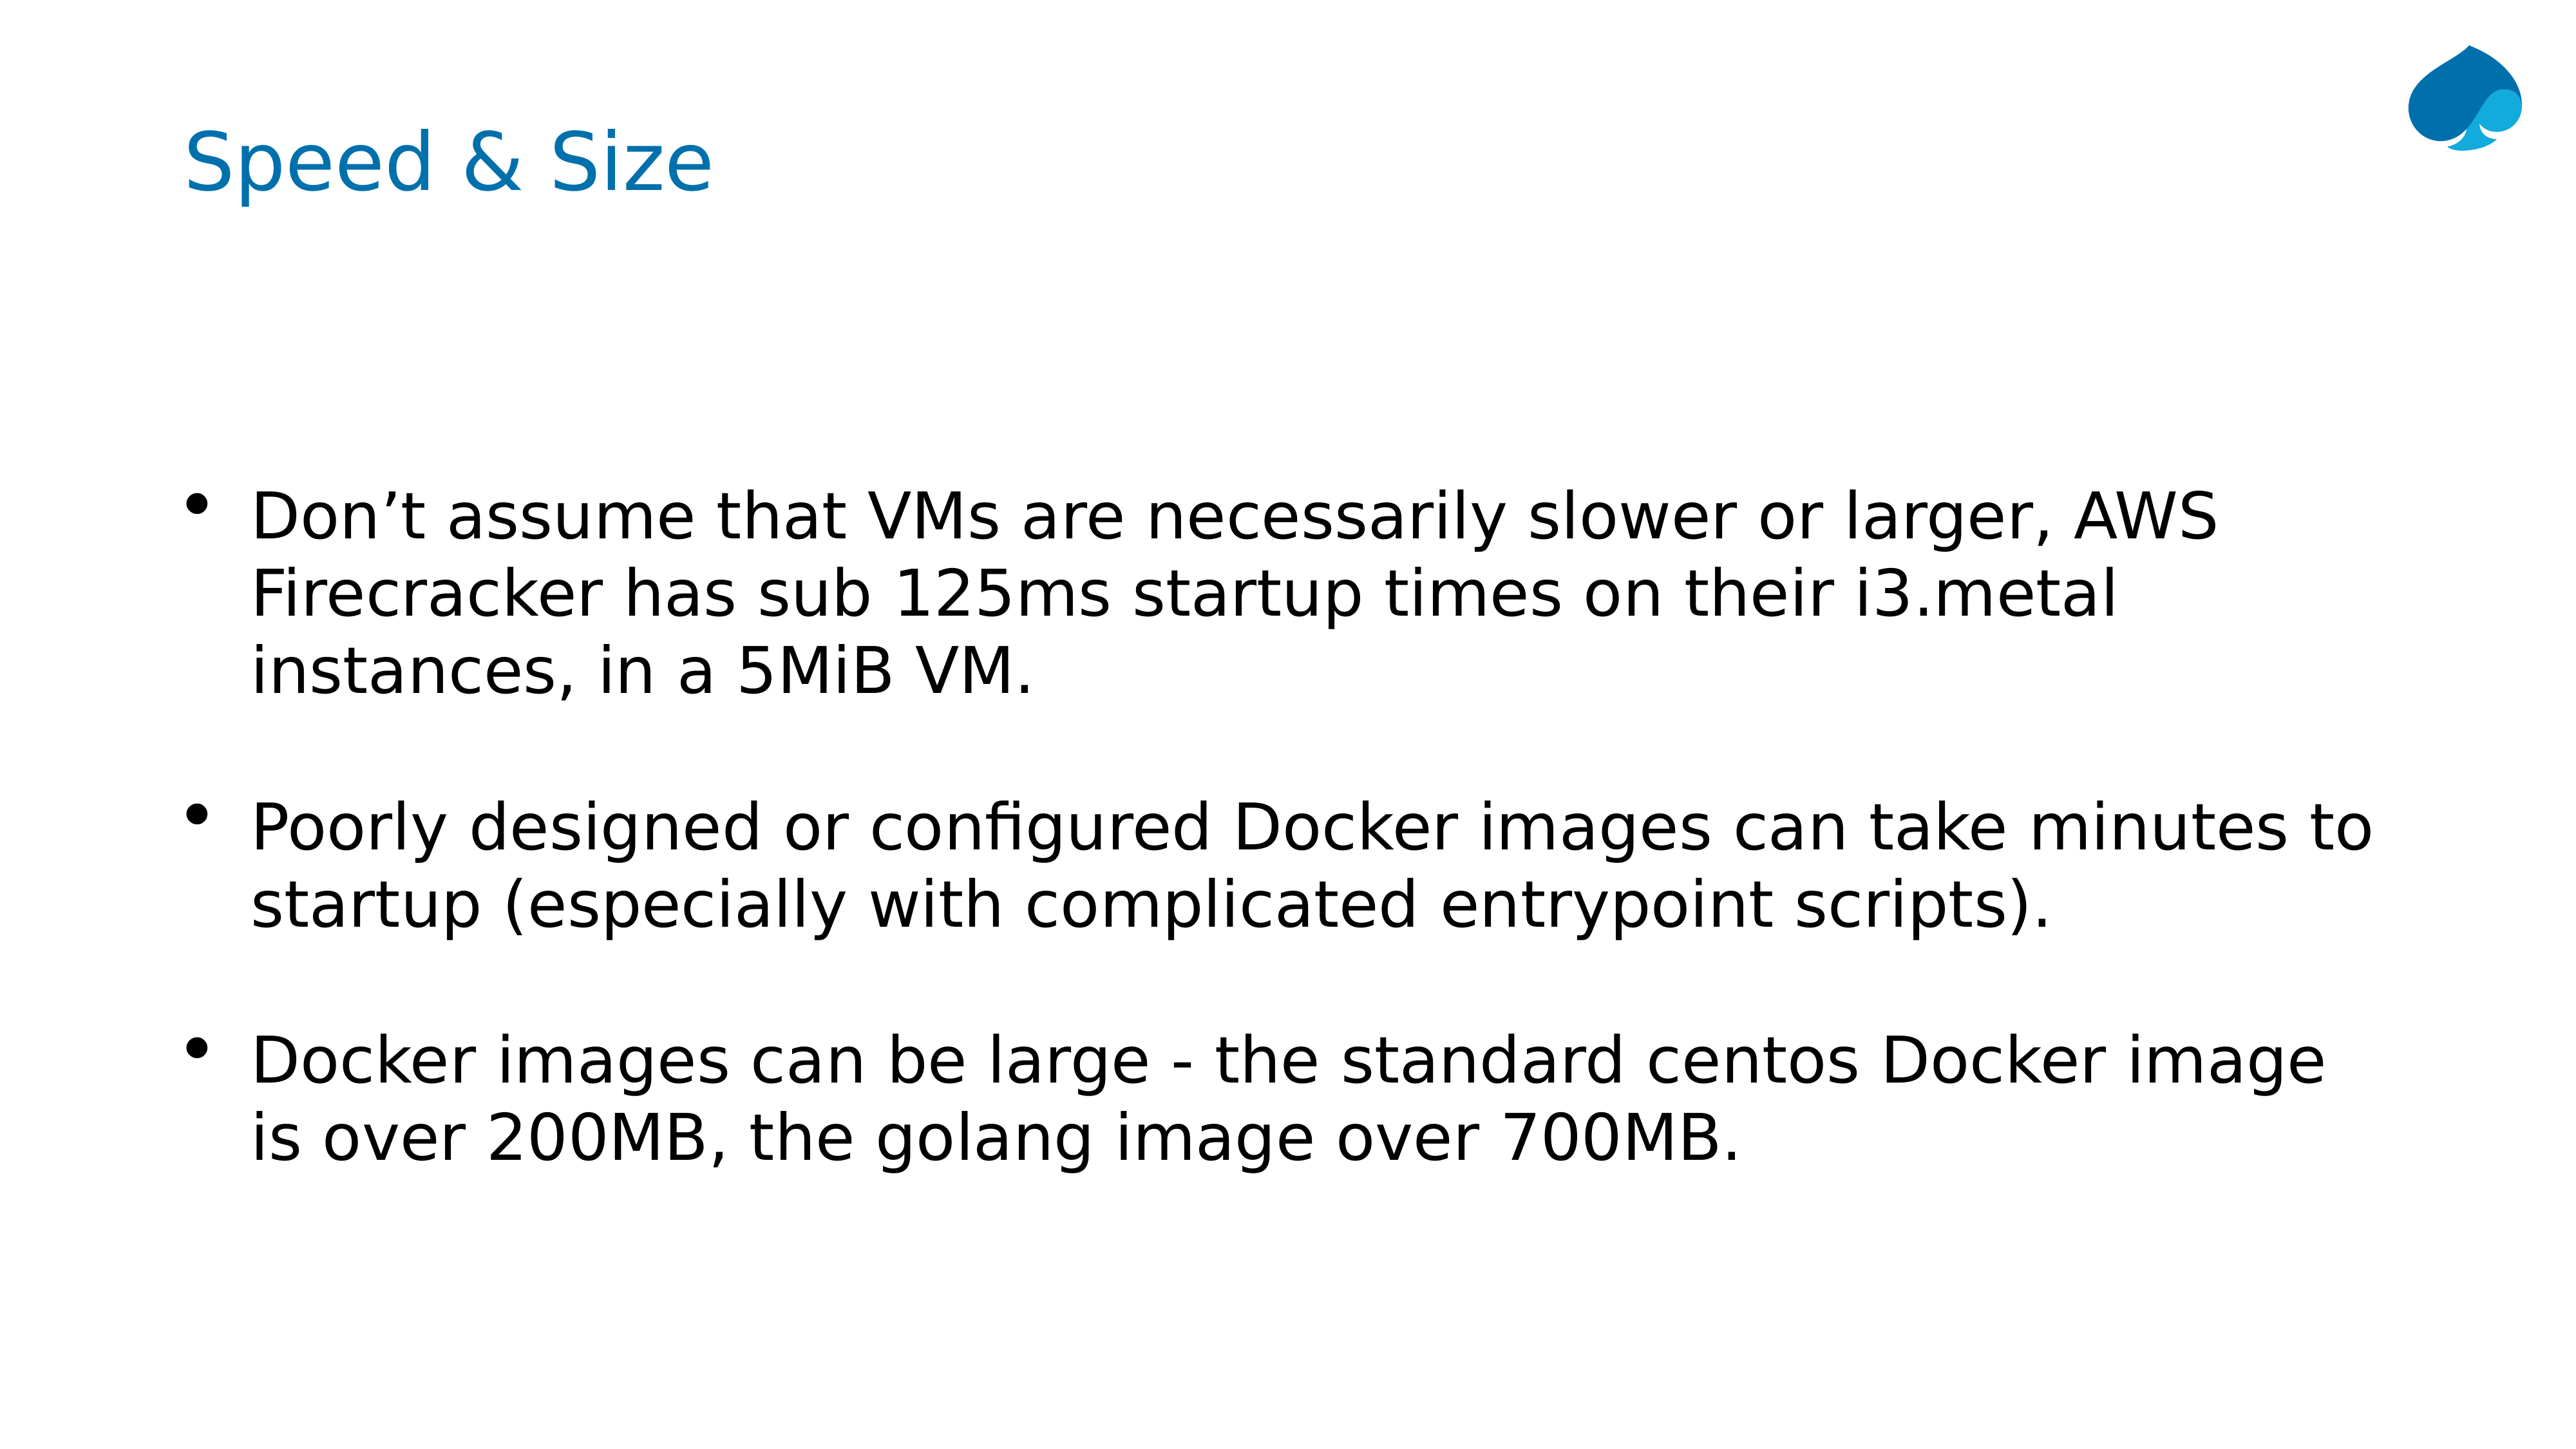

# Speed & Size

Don’t assume that VMs are necessarily slower or larger, AWS Firecracker has sub 125ms startup times on their i3.metal instances, in a 5MiB VM.
Poorly designed or configured Docker images can take minutes to startup (especially with complicated entrypoint scripts).
Docker images can be large - the standard centos Docker image is over 200MB, the golang image over 700MB.